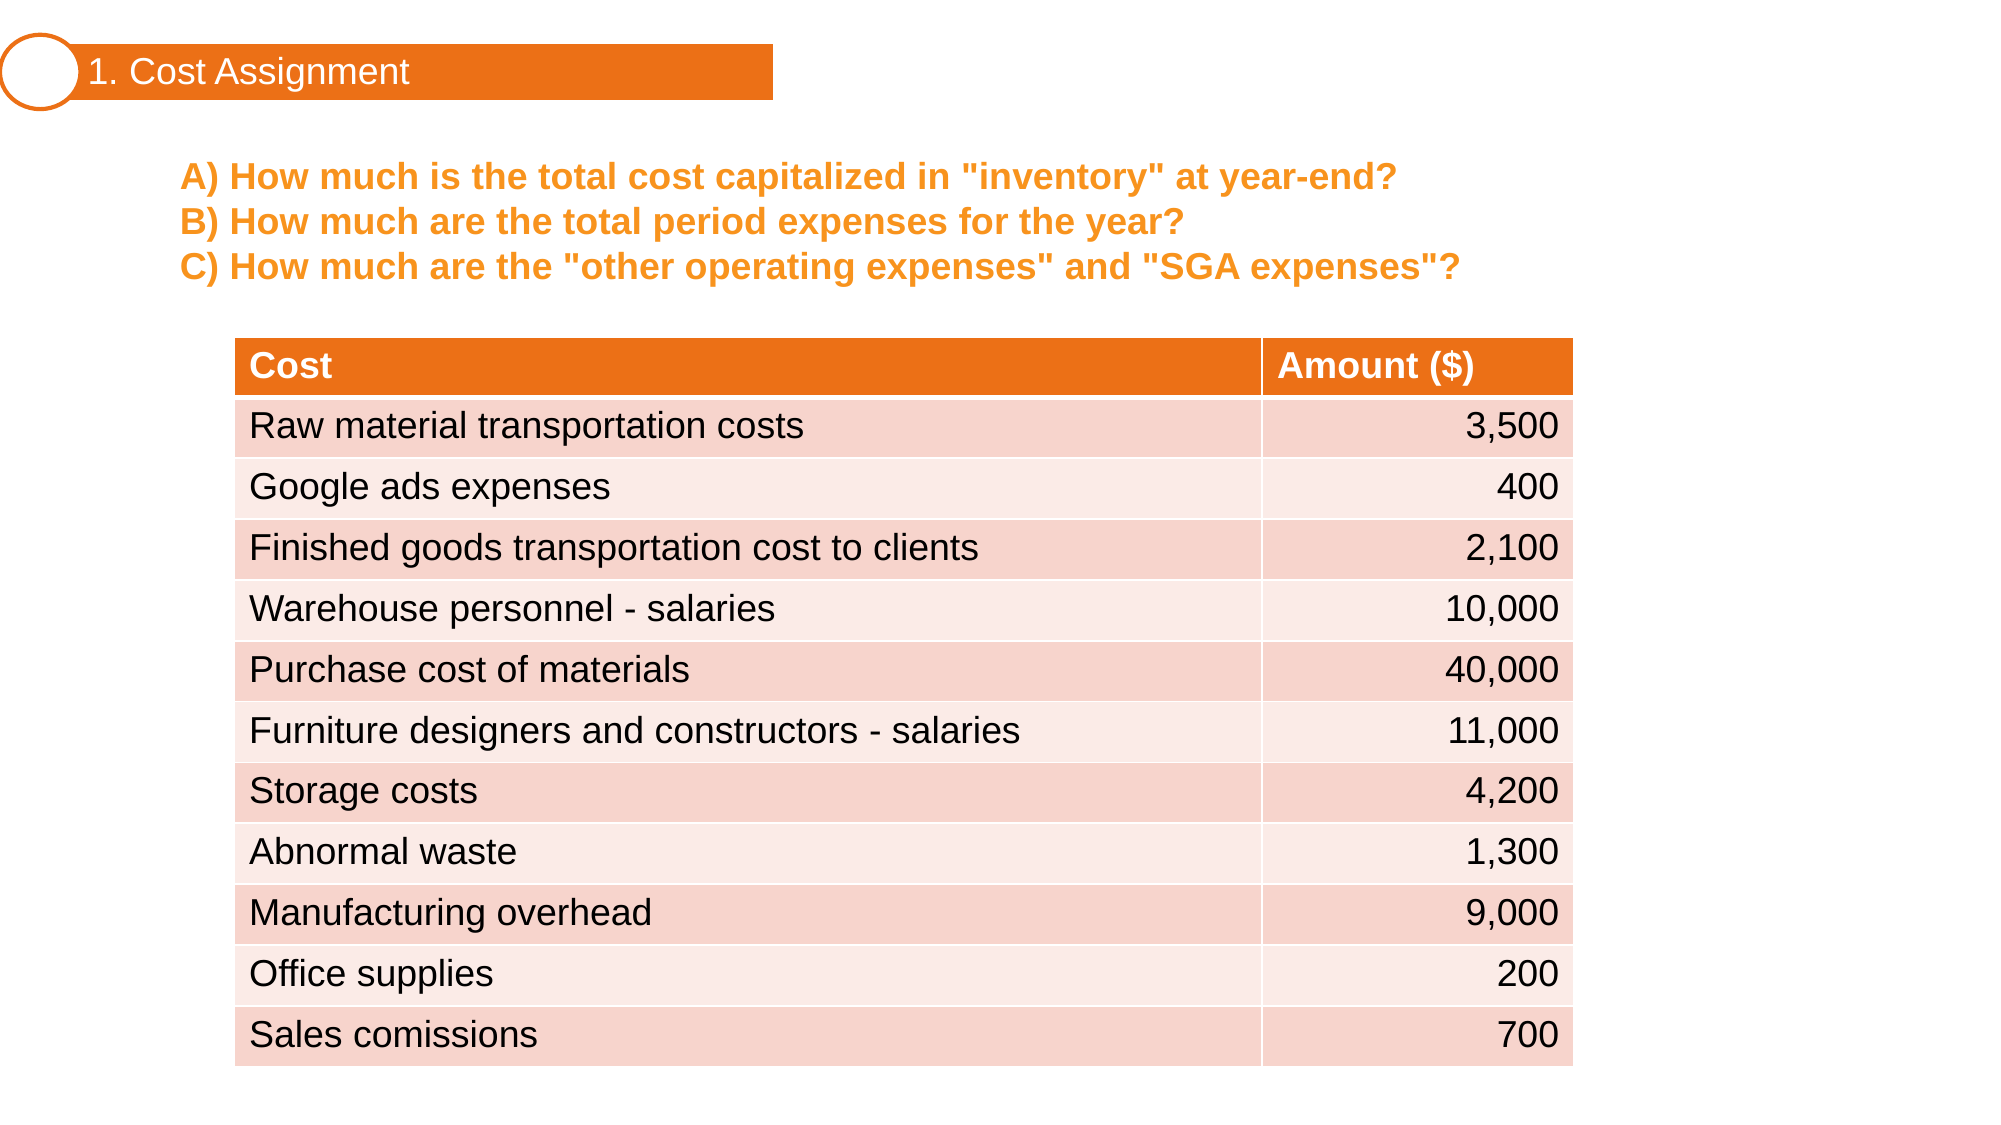

1. Cost Assignment
A) How much is the total cost capitalized in "inventory" at year-end?
B) How much are the total period expenses for the year?
C) How much are the "other operating expenses" and "SGA expenses"?

| Cost | Amount ($) |
| --- | --- |
| Raw material transportation costs | 3,500 |
| Google ads expenses | 400 |
| Finished goods transportation cost to clients | 2,100 |
| Warehouse personnel - salaries | 10,000 |
| Purchase cost of materials | 40,000 |
| Furniture designers and constructors - salaries | 11,000 |
| Storage costs | 4,200 |
| Abnormal waste | 1,300 |
| Manufacturing overhead | 9,000 |
| Office supplies | 200 |
| Sales comissions | 700 |